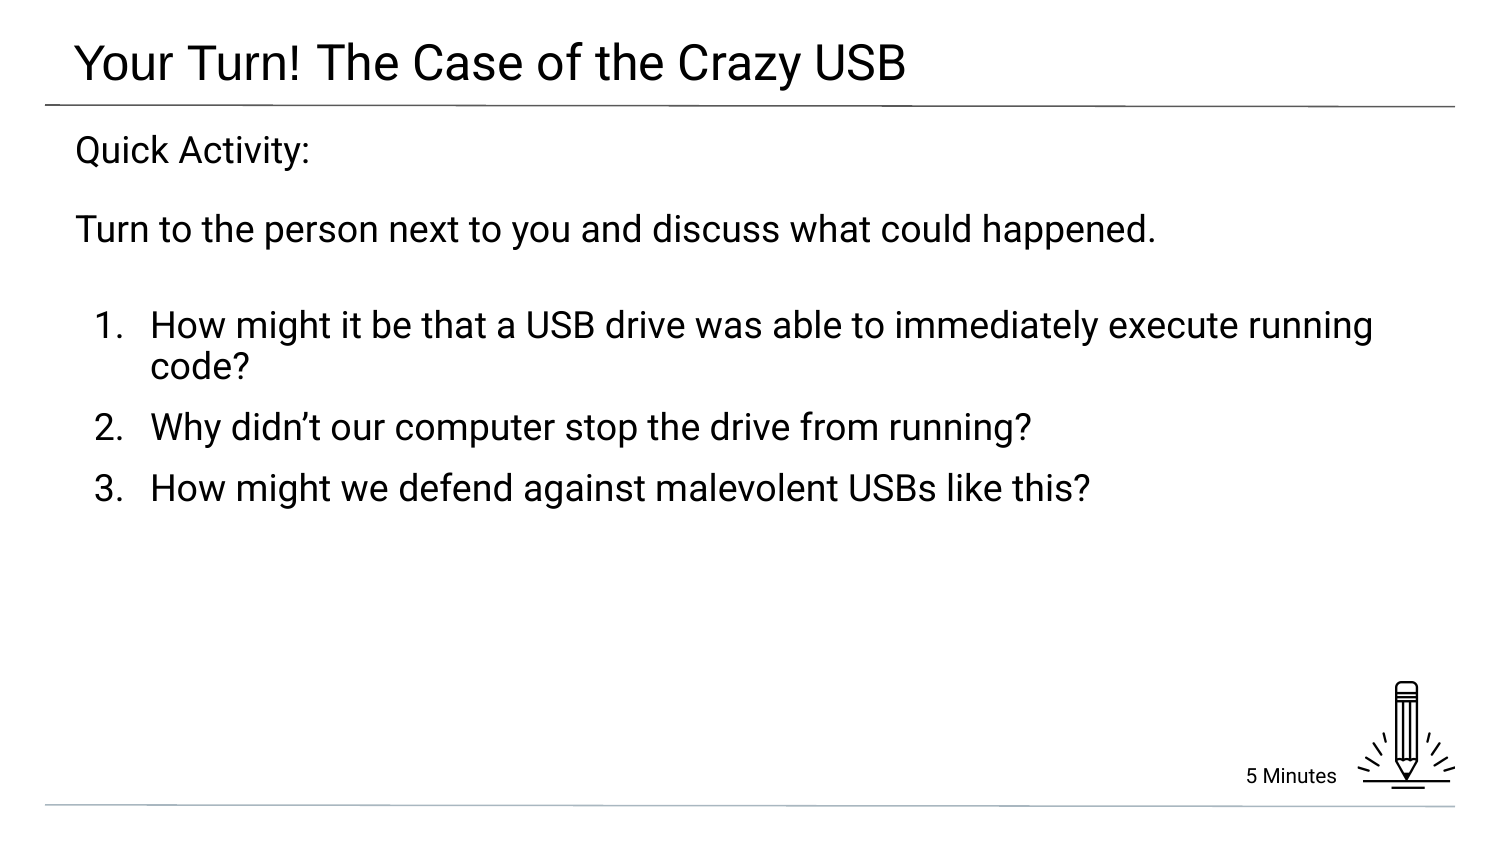

# Your Turn! The Case of the Crazy USB
Quick Activity:
Turn to the person next to you and discuss what could happened.

How might it be that a USB drive was able to immediately execute running code?
Why didn’t our computer stop the drive from running?
How might we defend against malevolent USBs like this?

5 Minutes